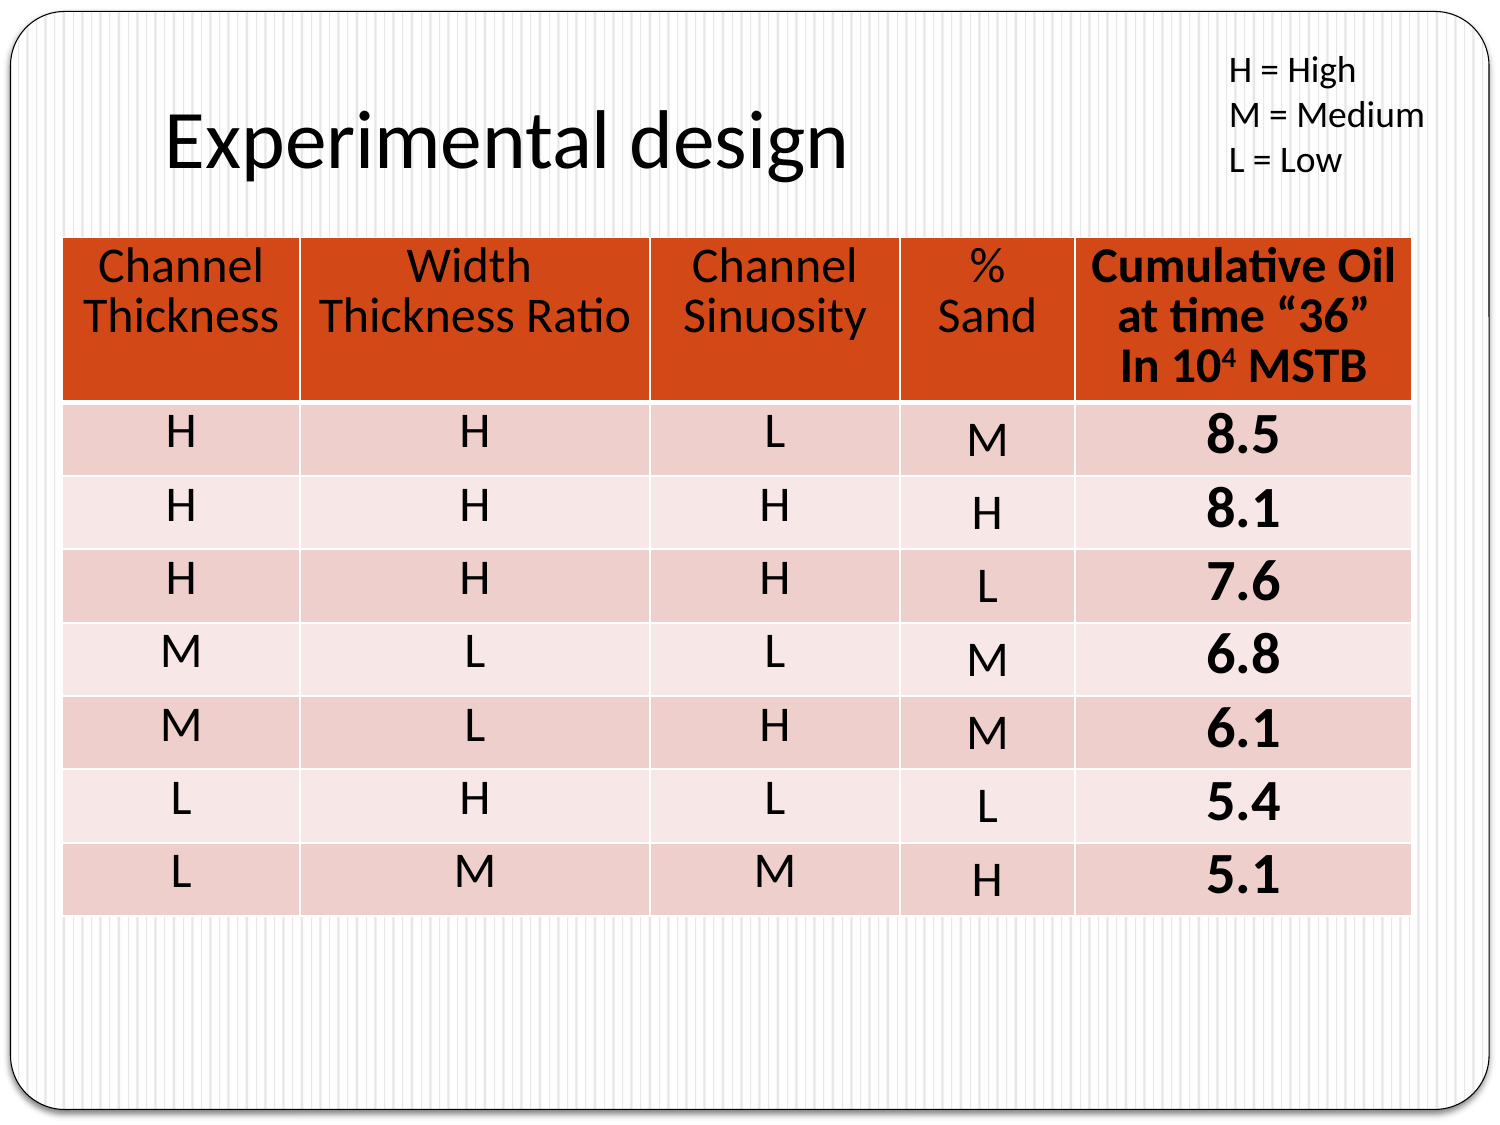

# Experimental design
H = High
M = Medium
L = Low
| Channel Thickness | Width Thickness Ratio | Channel Sinuosity | % Sand | Cumulative Oil at time “36” In 104 MSTB |
| --- | --- | --- | --- | --- |
| H | H | L | M | 8.5 |
| H | H | H | H | 8.1 |
| H | H | H | L | 7.6 |
| M | L | L | M | 6.8 |
| M | L | H | M | 6.1 |
| L | H | L | L | 5.4 |
| L | M | M | H | 5.1 |